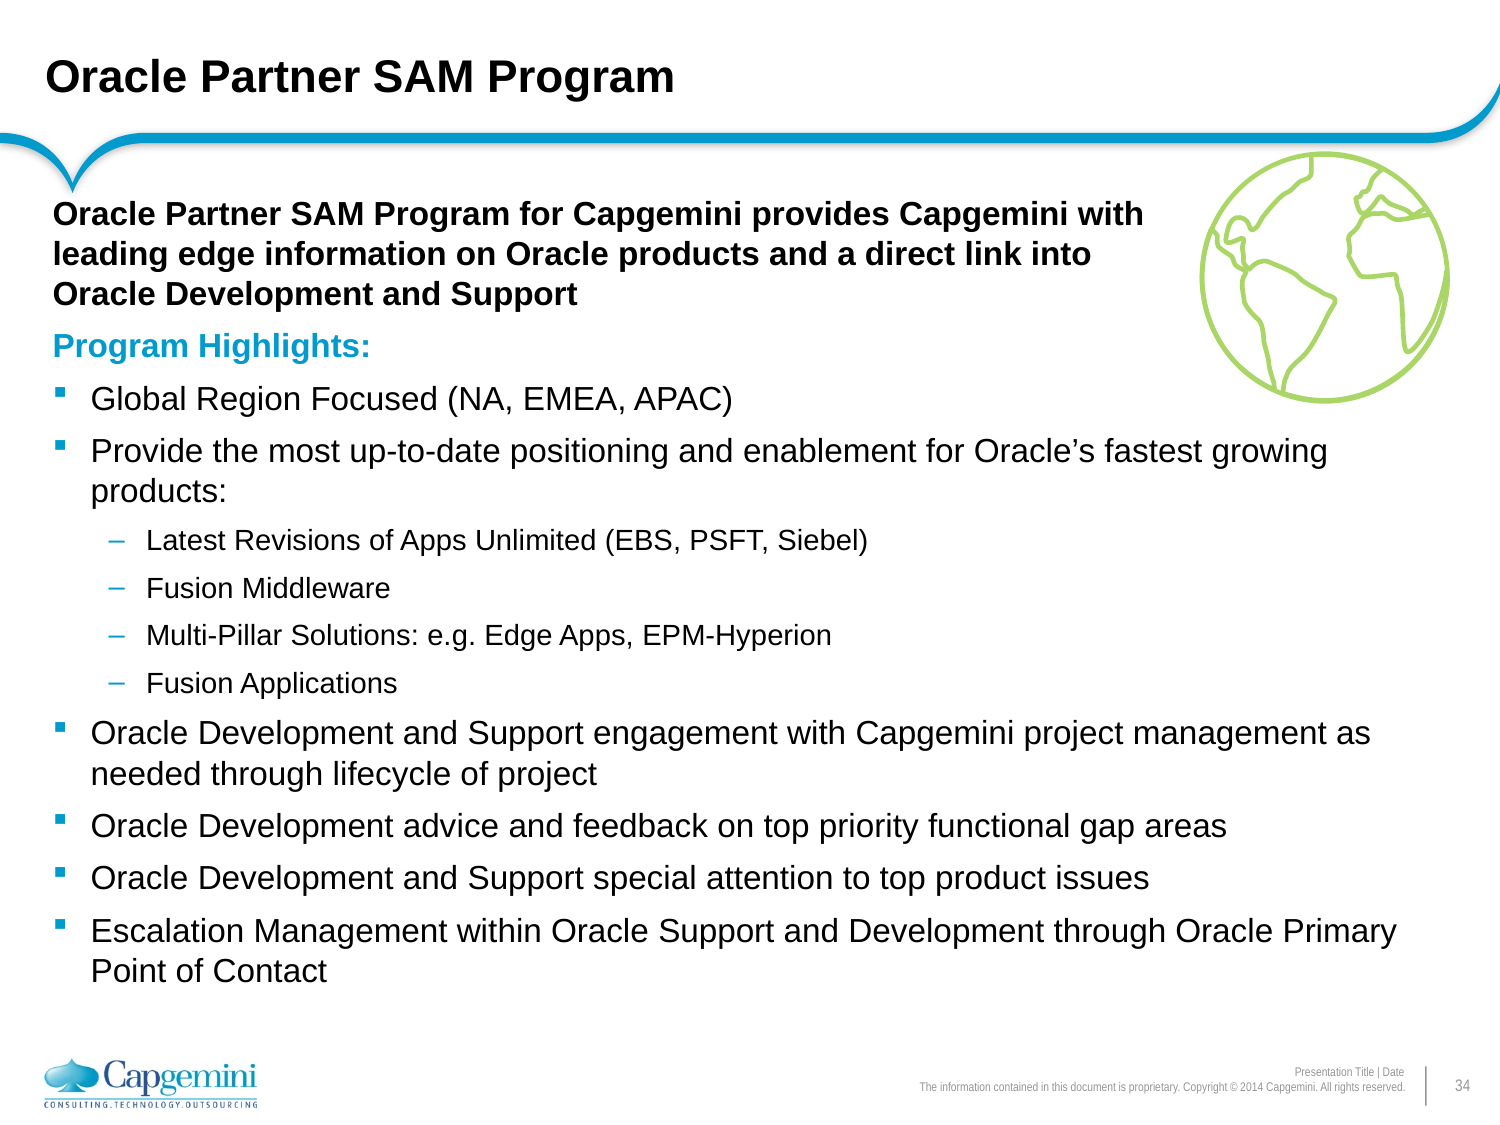

# Oracle Partner SAM Program

Oracle Partner SAM Program for Capgemini provides Capgemini with
leading edge information on Oracle products and a direct link into
Oracle Development and Support
Program Highlights:
Global Region Focused (NA, EMEA, APAC)
Provide the most up-to-date positioning and enablement for Oracle’s fastest growing products:
Latest Revisions of Apps Unlimited (EBS, PSFT, Siebel)
Fusion Middleware
Multi-Pillar Solutions: e.g. Edge Apps, EPM-Hyperion
Fusion Applications
Oracle Development and Support engagement with Capgemini project management as needed through lifecycle of project
Oracle Development advice and feedback on top priority functional gap areas
Oracle Development and Support special attention to top product issues
Escalation Management within Oracle Support and Development through Oracle Primary Point of Contact